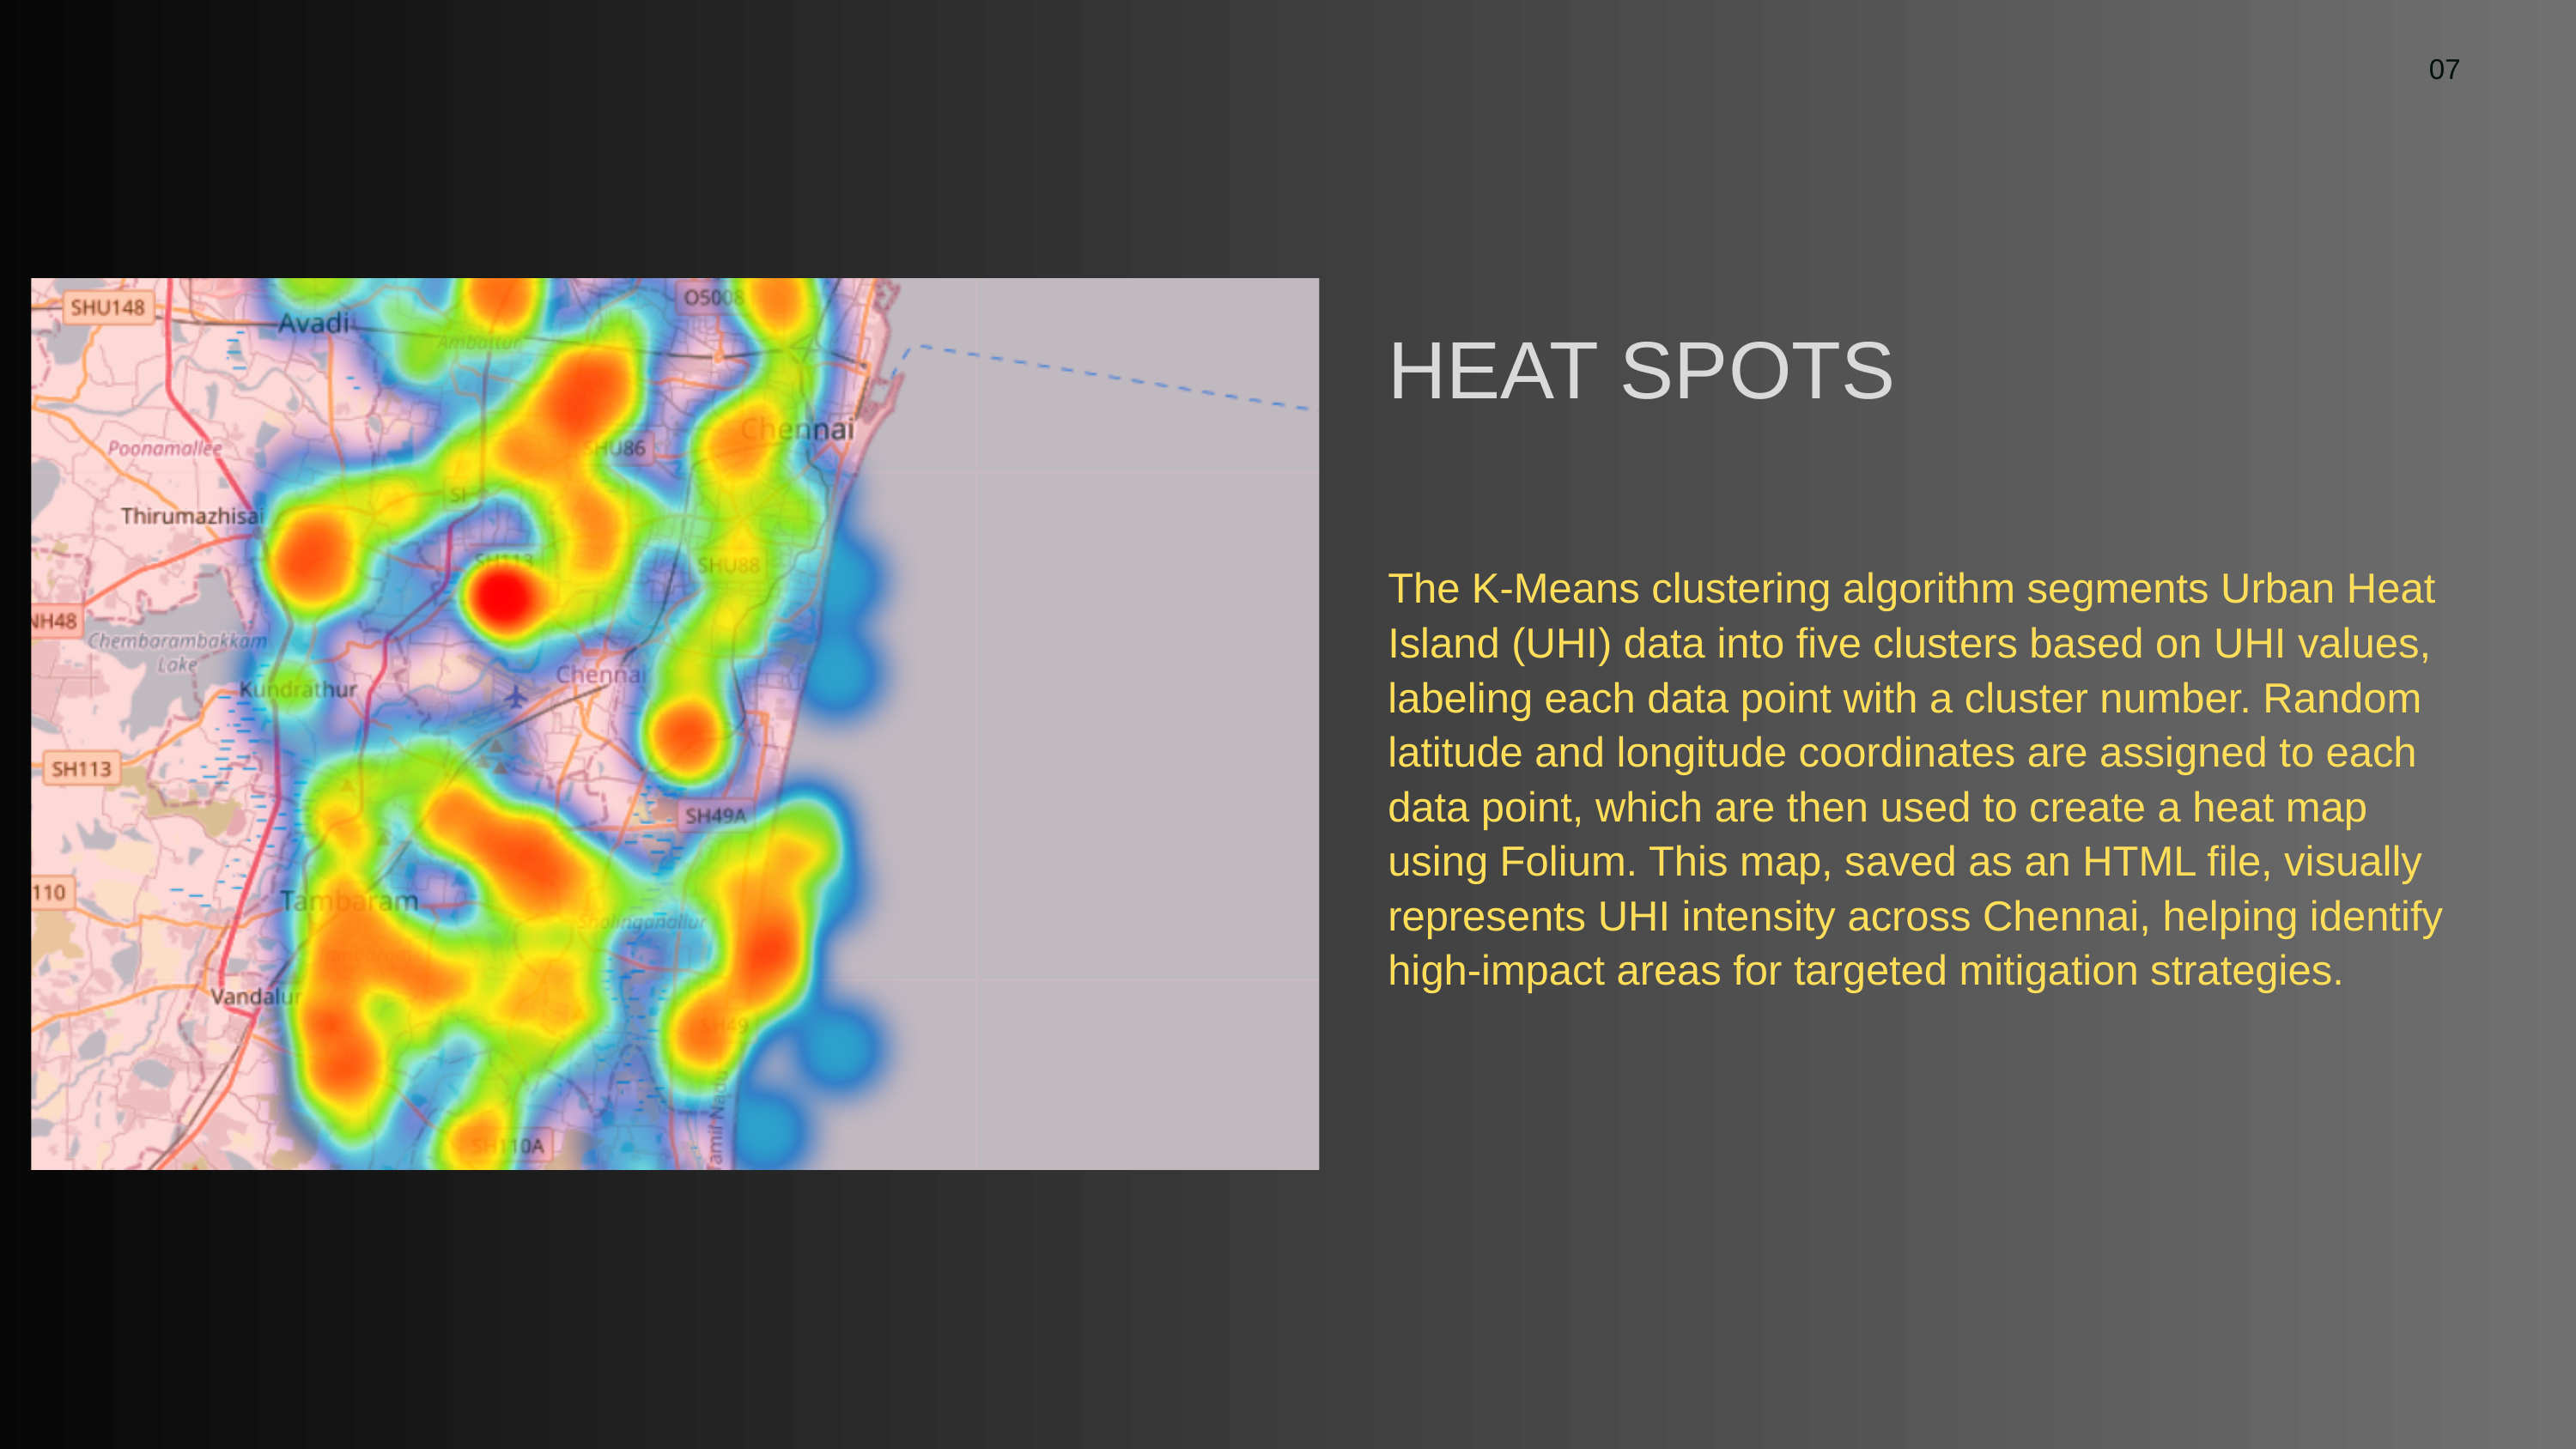

07

HEAT SPOTS
The K-Means clustering algorithm segments Urban Heat Island (UHI) data into five clusters based on UHI values, labeling each data point with a cluster number. Random latitude and longitude coordinates are assigned to each data point, which are then used to create a heat map using Folium. This map, saved as an HTML file, visually represents UHI intensity across Chennai, helping identify high-impact areas for targeted mitigation strategies.